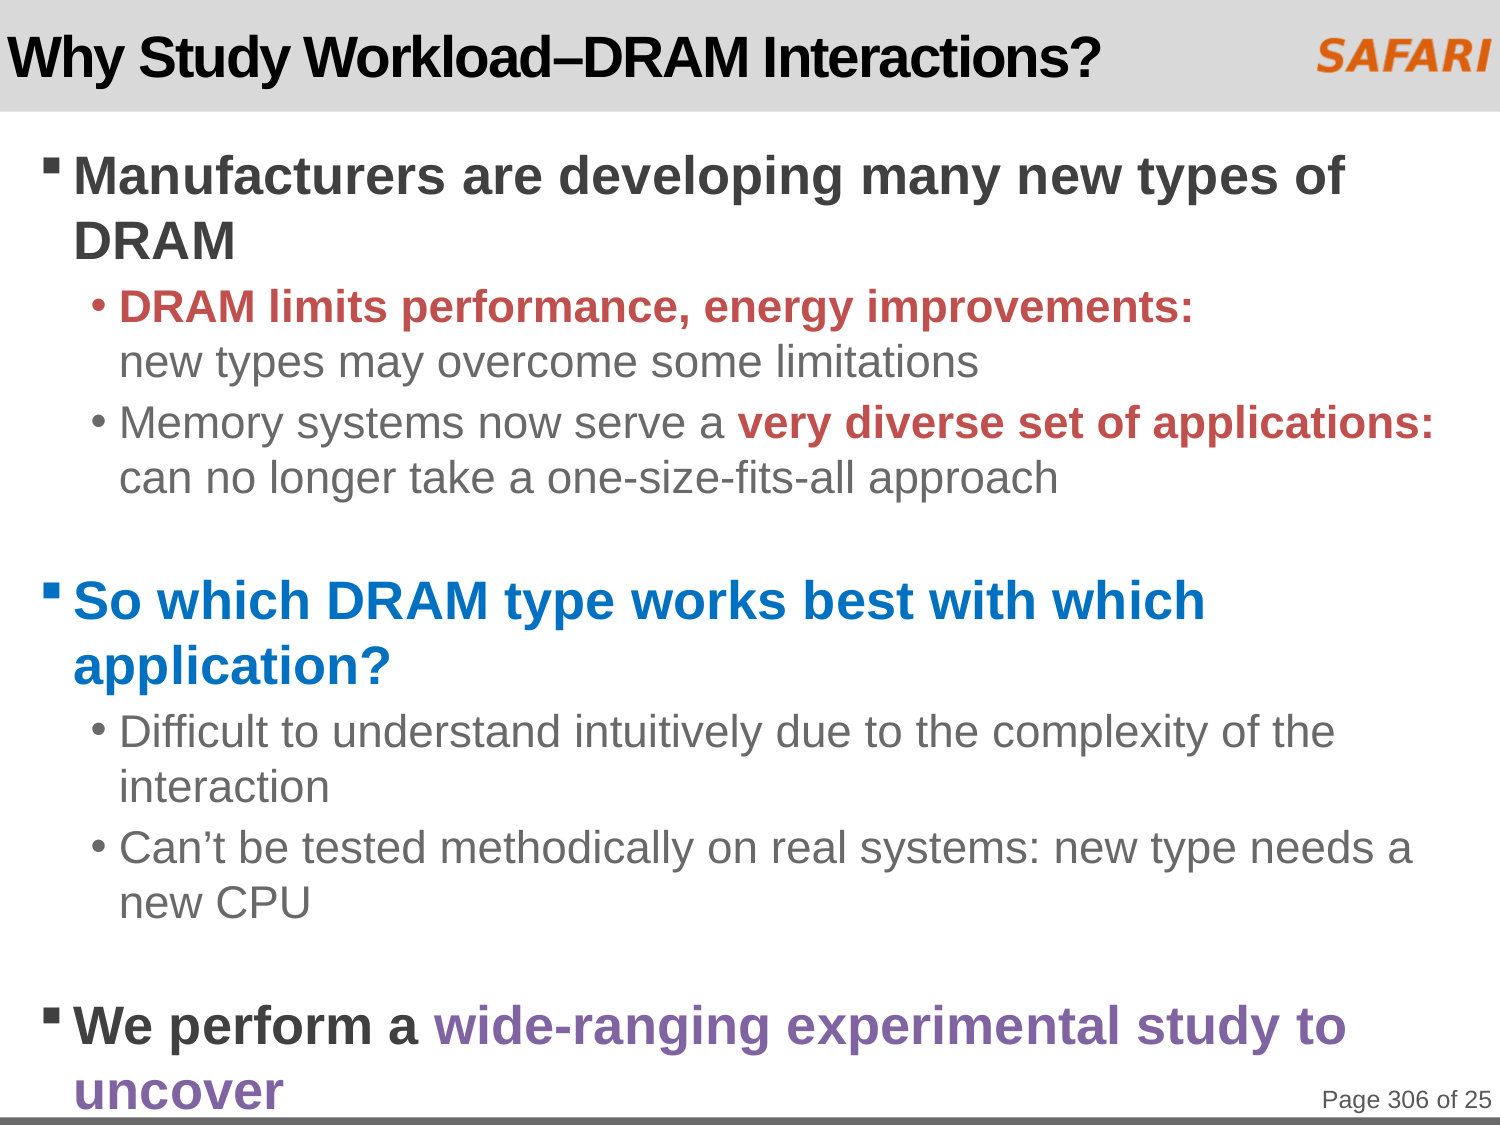

# Why Study Workload–DRAM Interactions?
Manufacturers are developing many new types of DRAM
DRAM limits performance, energy improvements:
new types may overcome some limitations
Memory systems now serve a very diverse set of applications:
can no longer take a one-size-fits-all approach
So which DRAM type works best with which application?
Difficult to understand intuitively due to the complexity of the interaction
Can’t be tested methodically on real systems: new type needs a new CPU
We perform a wide-ranging experimental study to uncover
the combined behavior of workloads and DRAM types
115 prevalent/emerging applications and multiprogrammed workloads
9 modern DRAM types: DDR3, DDR4, GDDR5, HBM, HMC, LPDDR3, LPDDR4, Wide I/O, Wide I/O 2
Page 306 of 25